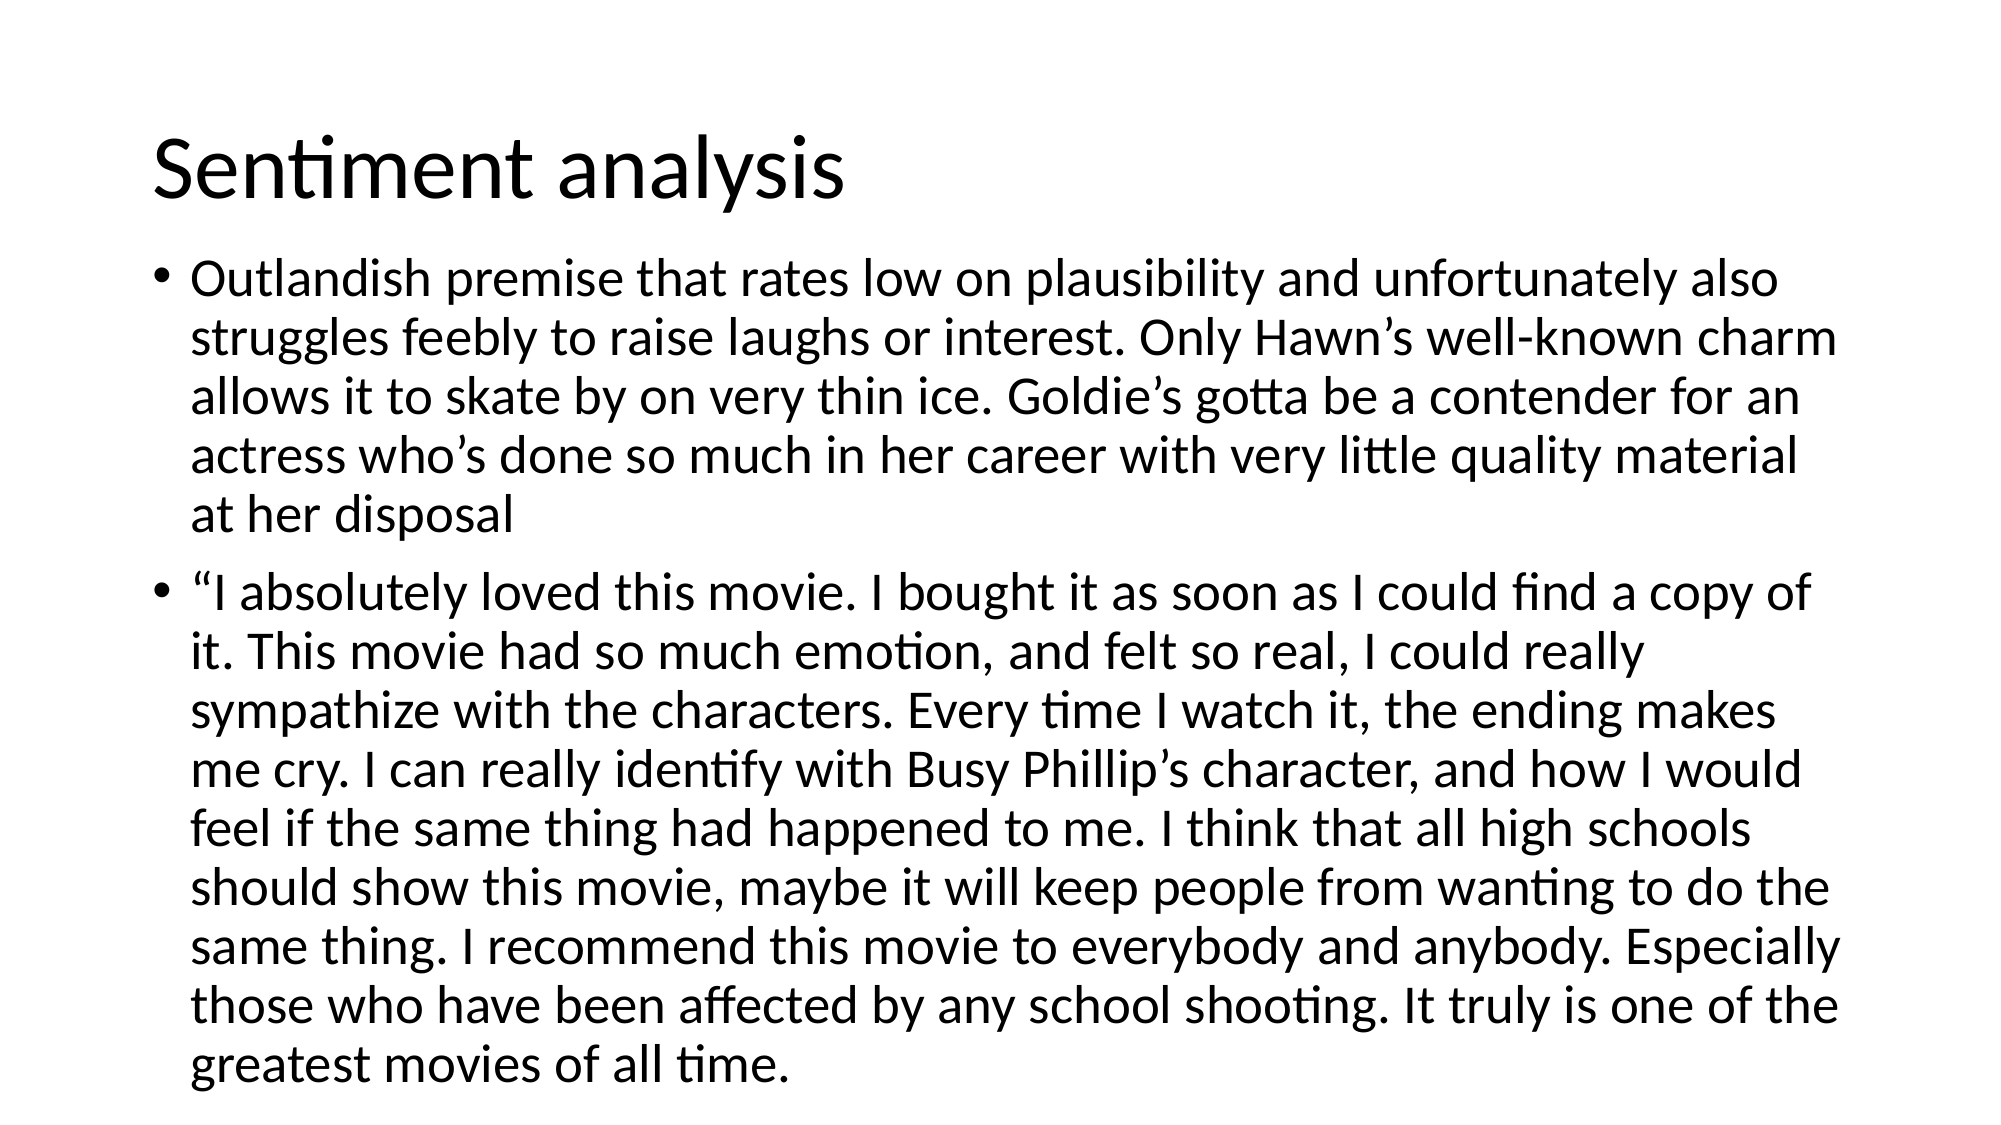

# Sentiment analysis
Outlandish premise that rates low on plausibility and unfortunately also struggles feebly to raise laughs or interest. Only Hawn’s well-known charm allows it to skate by on very thin ice. Goldie’s gotta be a contender for an actress who’s done so much in her career with very little quality material at her disposal
“I absolutely loved this movie. I bought it as soon as I could find a copy of it. This movie had so much emotion, and felt so real, I could really sympathize with the characters. Every time I watch it, the ending makes me cry. I can really identify with Busy Phillip’s character, and how I would feel if the same thing had happened to me. I think that all high schools should show this movie, maybe it will keep people from wanting to do the same thing. I recommend this movie to everybody and anybody. Especially those who have been affected by any school shooting. It truly is one of the greatest movies of all time.